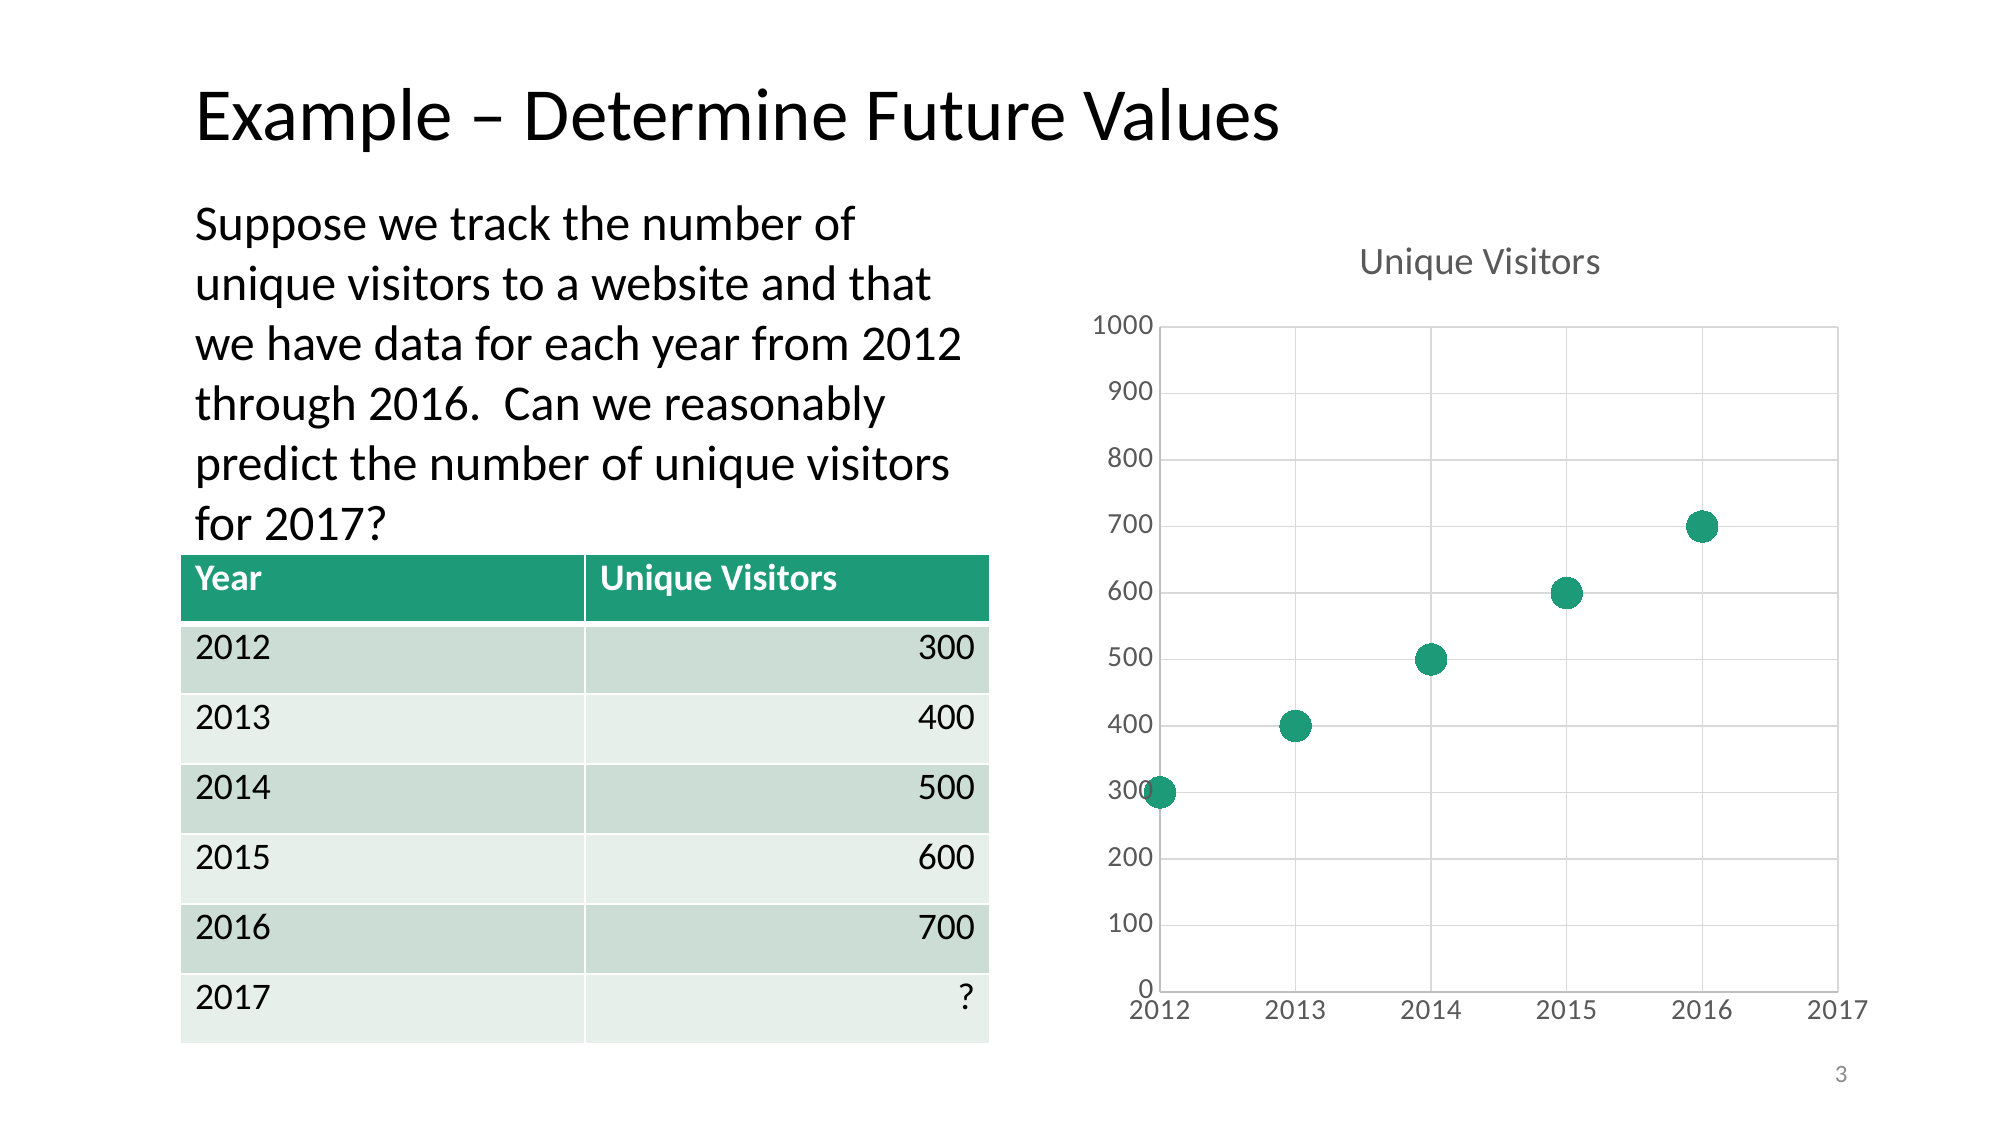

# Example – Determine Future Values
Suppose we track the number of unique visitors to a website and that we have data for each year from 2012 through 2016.  Can we reasonably predict the number of unique visitors for 2017?

### Chart: Unique Visitors

| Category | Y-Value 1 |
|---|---|
| Year | Unique Visitors |
| --- | --- |
| 2012 | 300 |
| 2013 | 400 |
| 2014 | 500 |
| 2015 | 600 |
| 2016 | 700 |
| 2017 | ? |
3